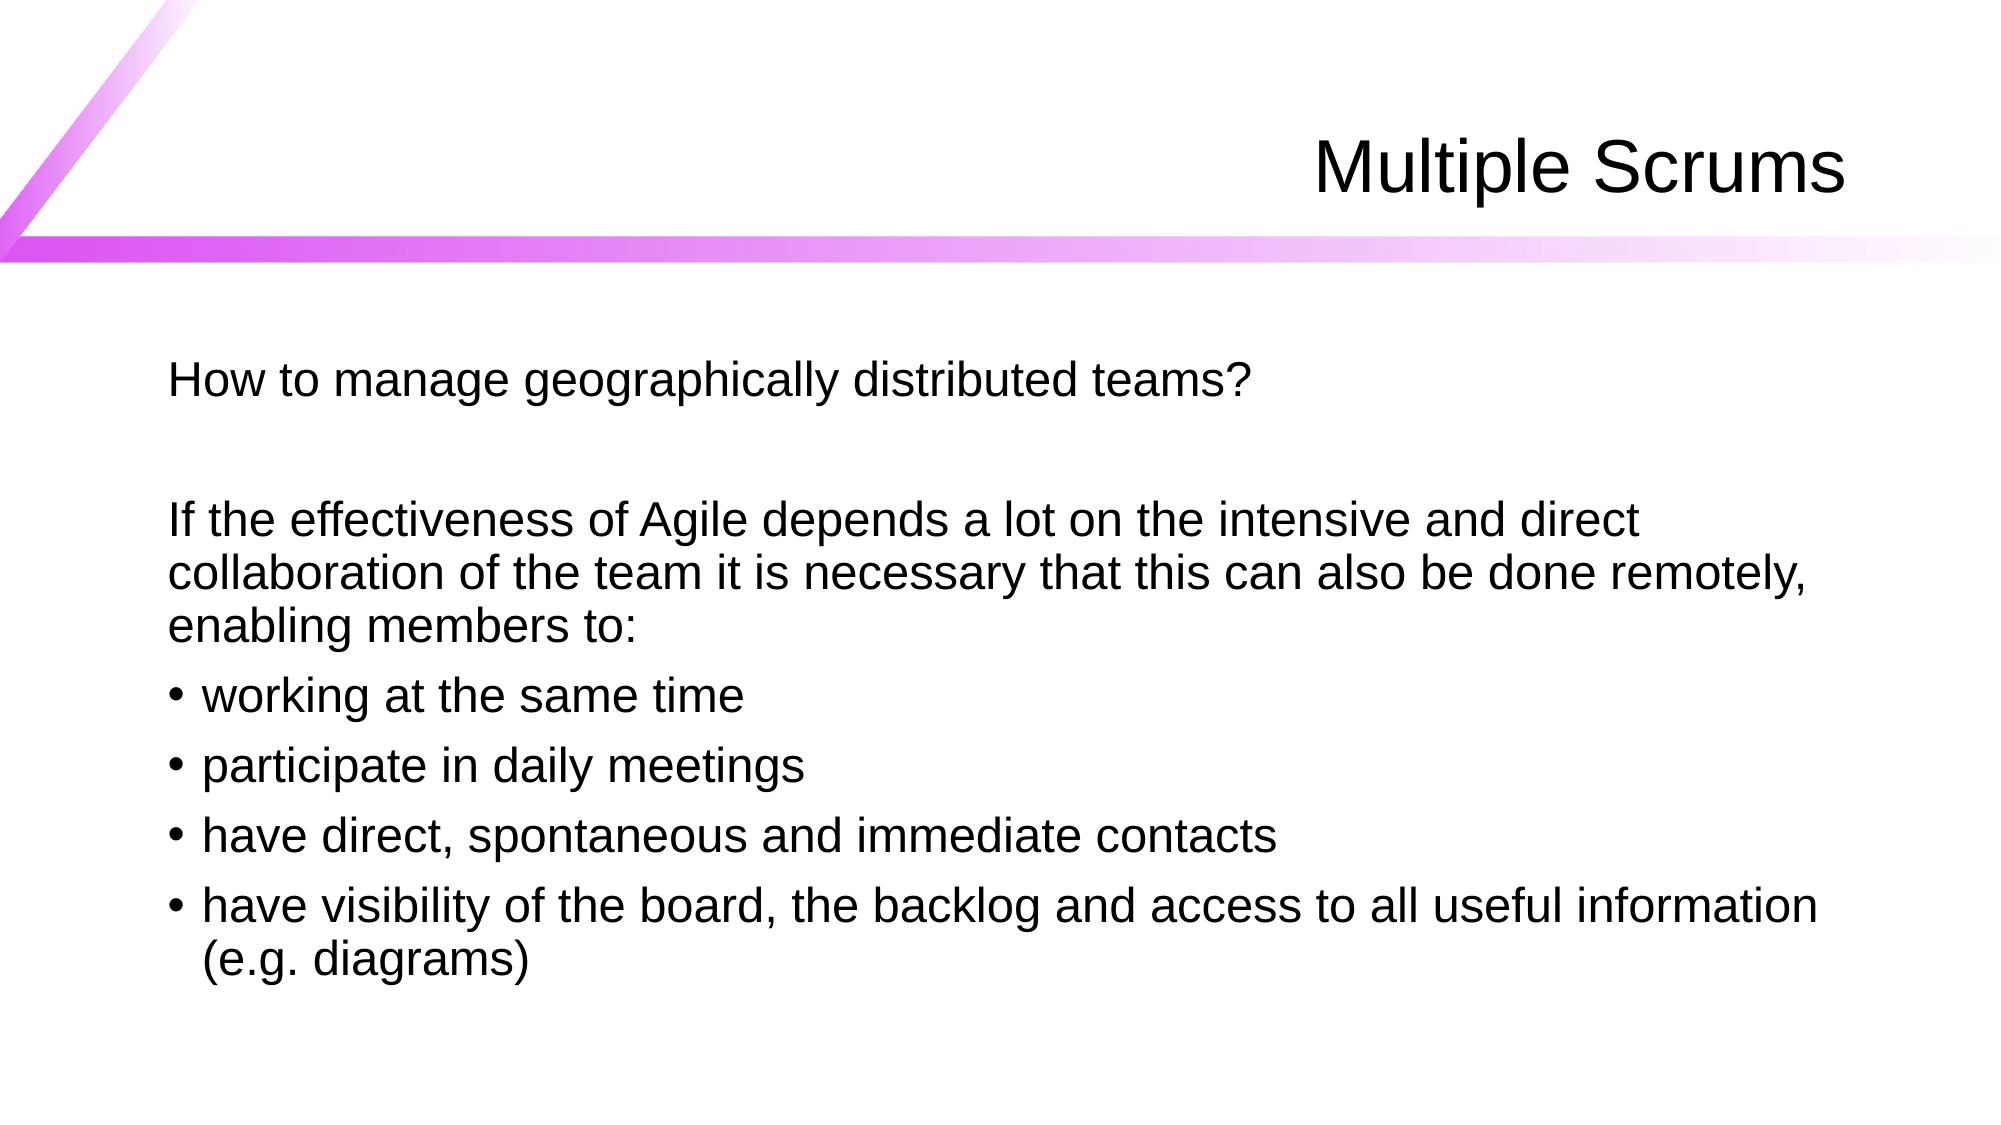

# Multiple Scrums
How to manage geographically distributed teams?

If the effectiveness of Agile depends a lot on the intensive and direct collaboration of the team it is necessary that this can also be done remotely, enabling members to:
working at the same time
participate in daily meetings
have direct, spontaneous and immediate contacts
have visibility of the board, the backlog and access to all useful information (e.g. diagrams)